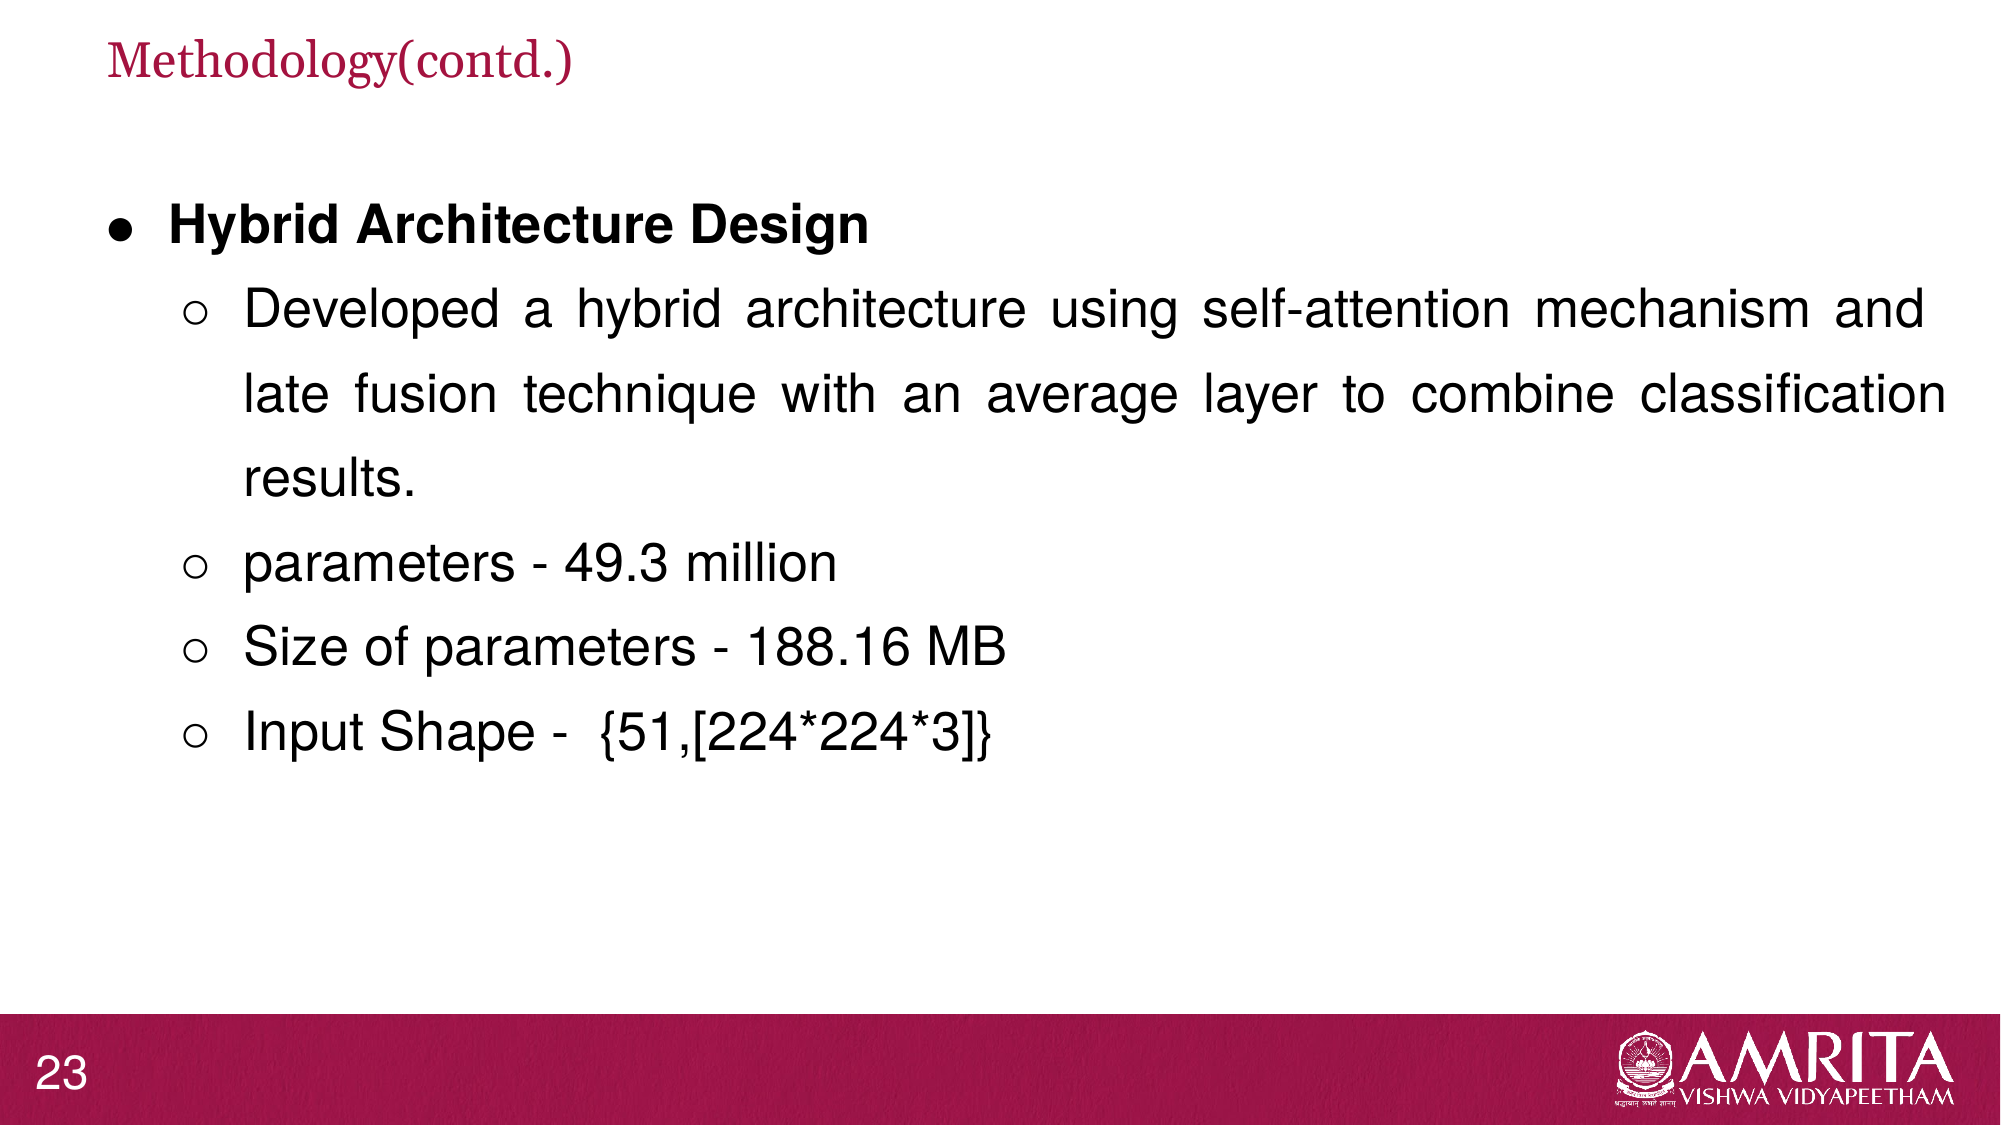

# Methodology(contd.)
Hybrid Architecture Design
Developed a hybrid architecture using self-attention mechanism and  late fusion technique with an average layer to combine classification results.
parameters - 49.3 million
Size of parameters - 188.16 MB
Input Shape -  {51,[224*224*3]}

23